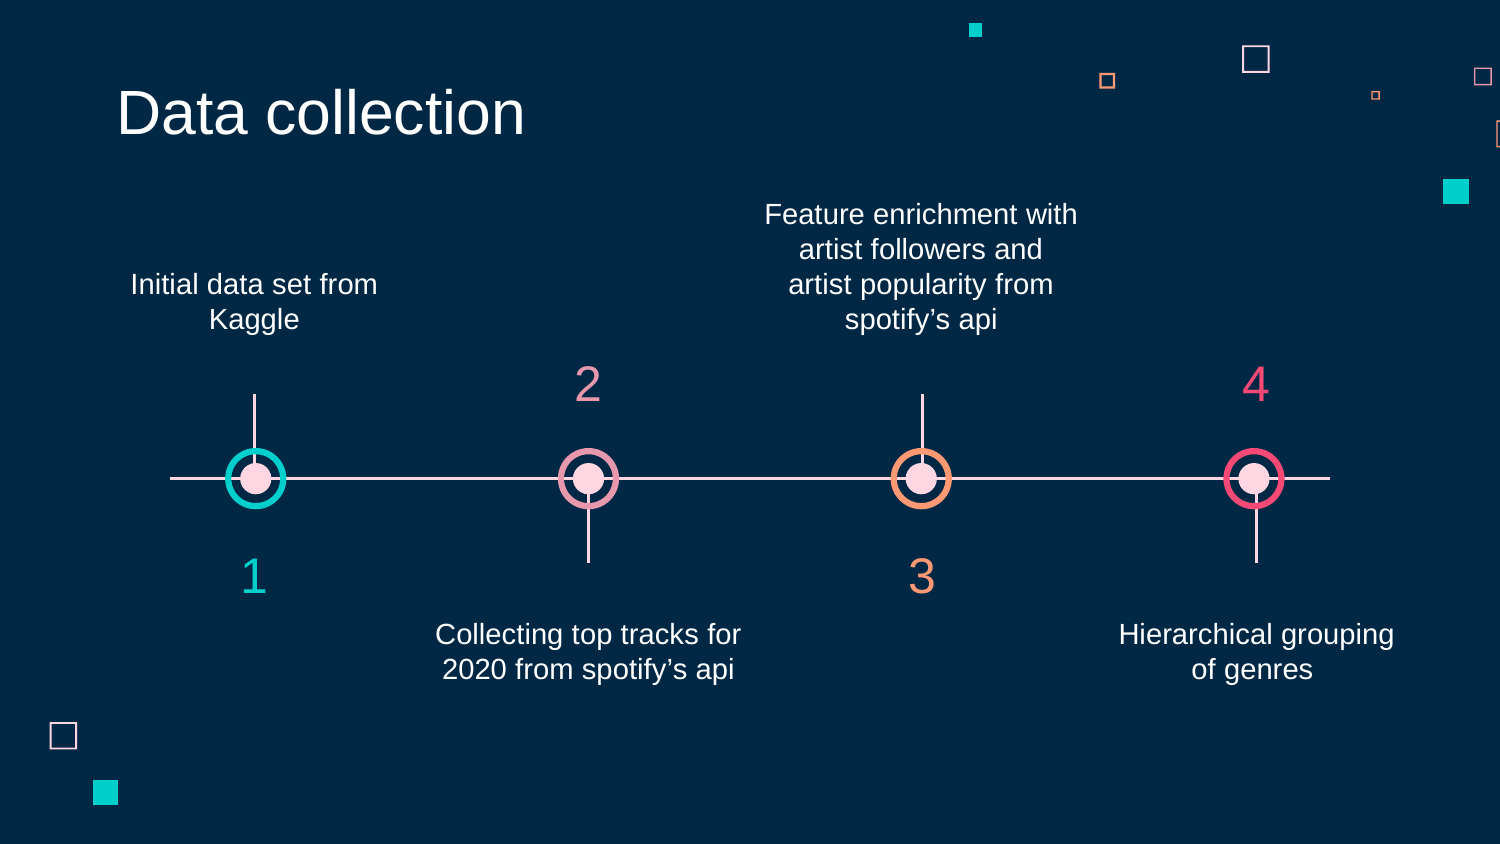

# Data collection
Initial data set from Kaggle
Feature enrichment with artist followers and artist popularity from spotify’s api
2
4

1
3
Hierarchical grouping of genres
Collecting top tracks for 2020 from spotify’s api